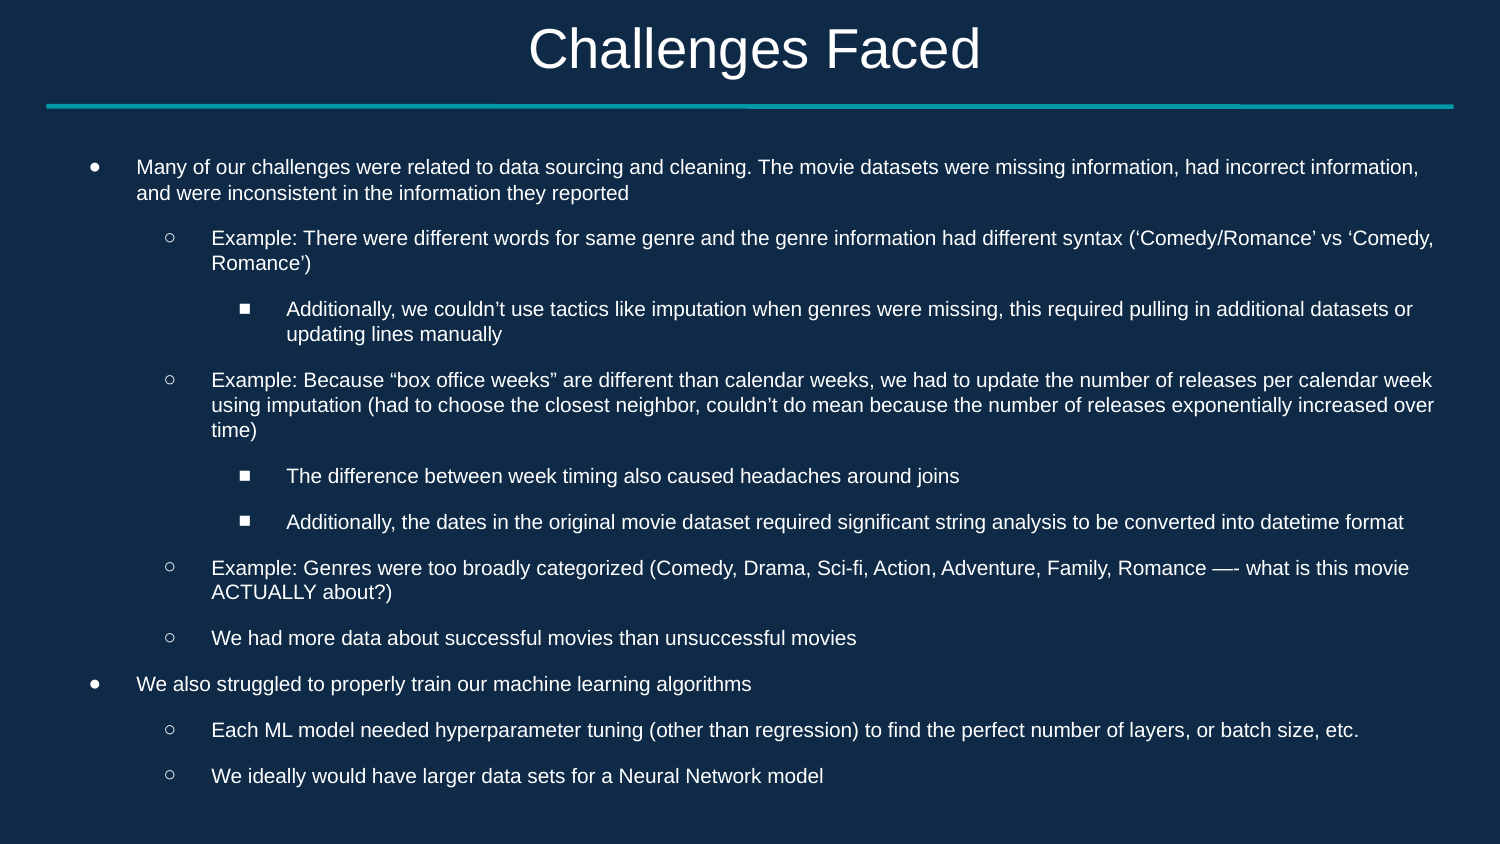

Challenges Faced
Many of our challenges were related to data sourcing and cleaning. The movie datasets were missing information, had incorrect information, and were inconsistent in the information they reported
Example: There were different words for same genre and the genre information had different syntax (‘Comedy/Romance’ vs ‘Comedy, Romance’)
Additionally, we couldn’t use tactics like imputation when genres were missing, this required pulling in additional datasets or updating lines manually
Example: Because “box office weeks” are different than calendar weeks, we had to update the number of releases per calendar week using imputation (had to choose the closest neighbor, couldn’t do mean because the number of releases exponentially increased over time)
The difference between week timing also caused headaches around joins
Additionally, the dates in the original movie dataset required significant string analysis to be converted into datetime format
Example: Genres were too broadly categorized (Comedy, Drama, Sci-fi, Action, Adventure, Family, Romance —- what is this movie ACTUALLY about?)
We had more data about successful movies than unsuccessful movies
We also struggled to properly train our machine learning algorithms
Each ML model needed hyperparameter tuning (other than regression) to find the perfect number of layers, or batch size, etc.
We ideally would have larger data sets for a Neural Network model